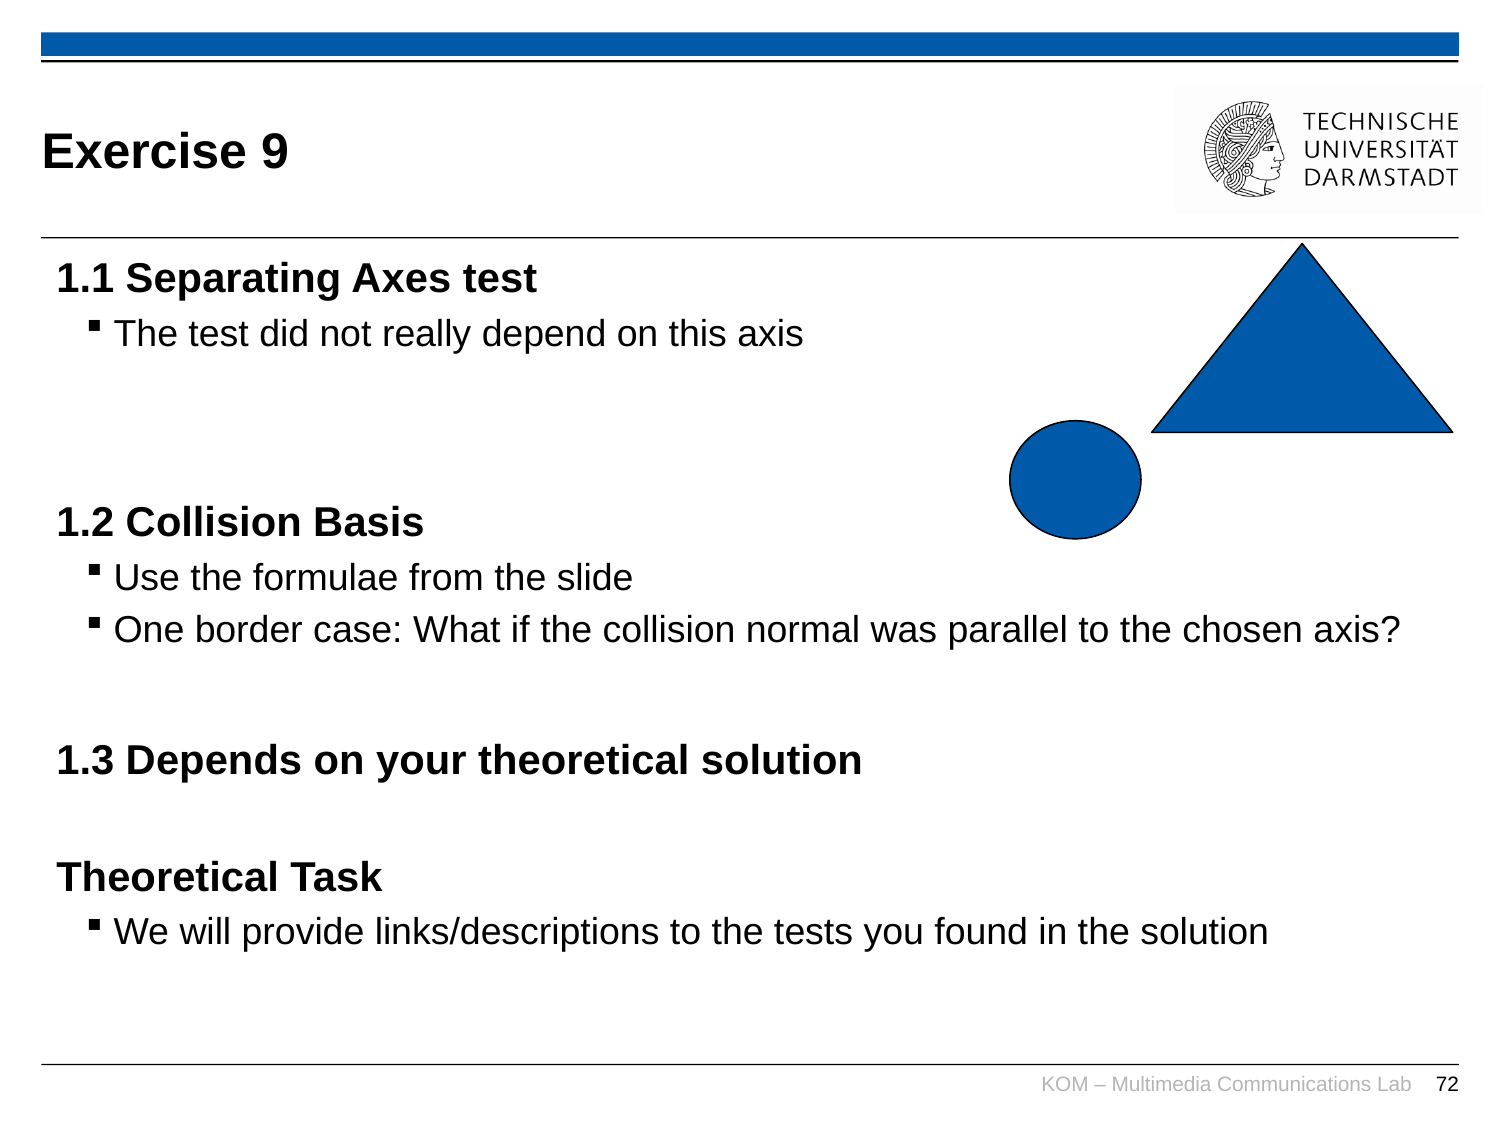

# Exercise 9
1.1 Separating Axes test
The test did not really depend on this axis

1.2 Collision Basis
Use the formulae from the slide
One border case: What if the collision normal was parallel to the chosen axis?

1.3 Depends on your theoretical solution

Theoretical Task
We will provide links/descriptions to the tests you found in the solution